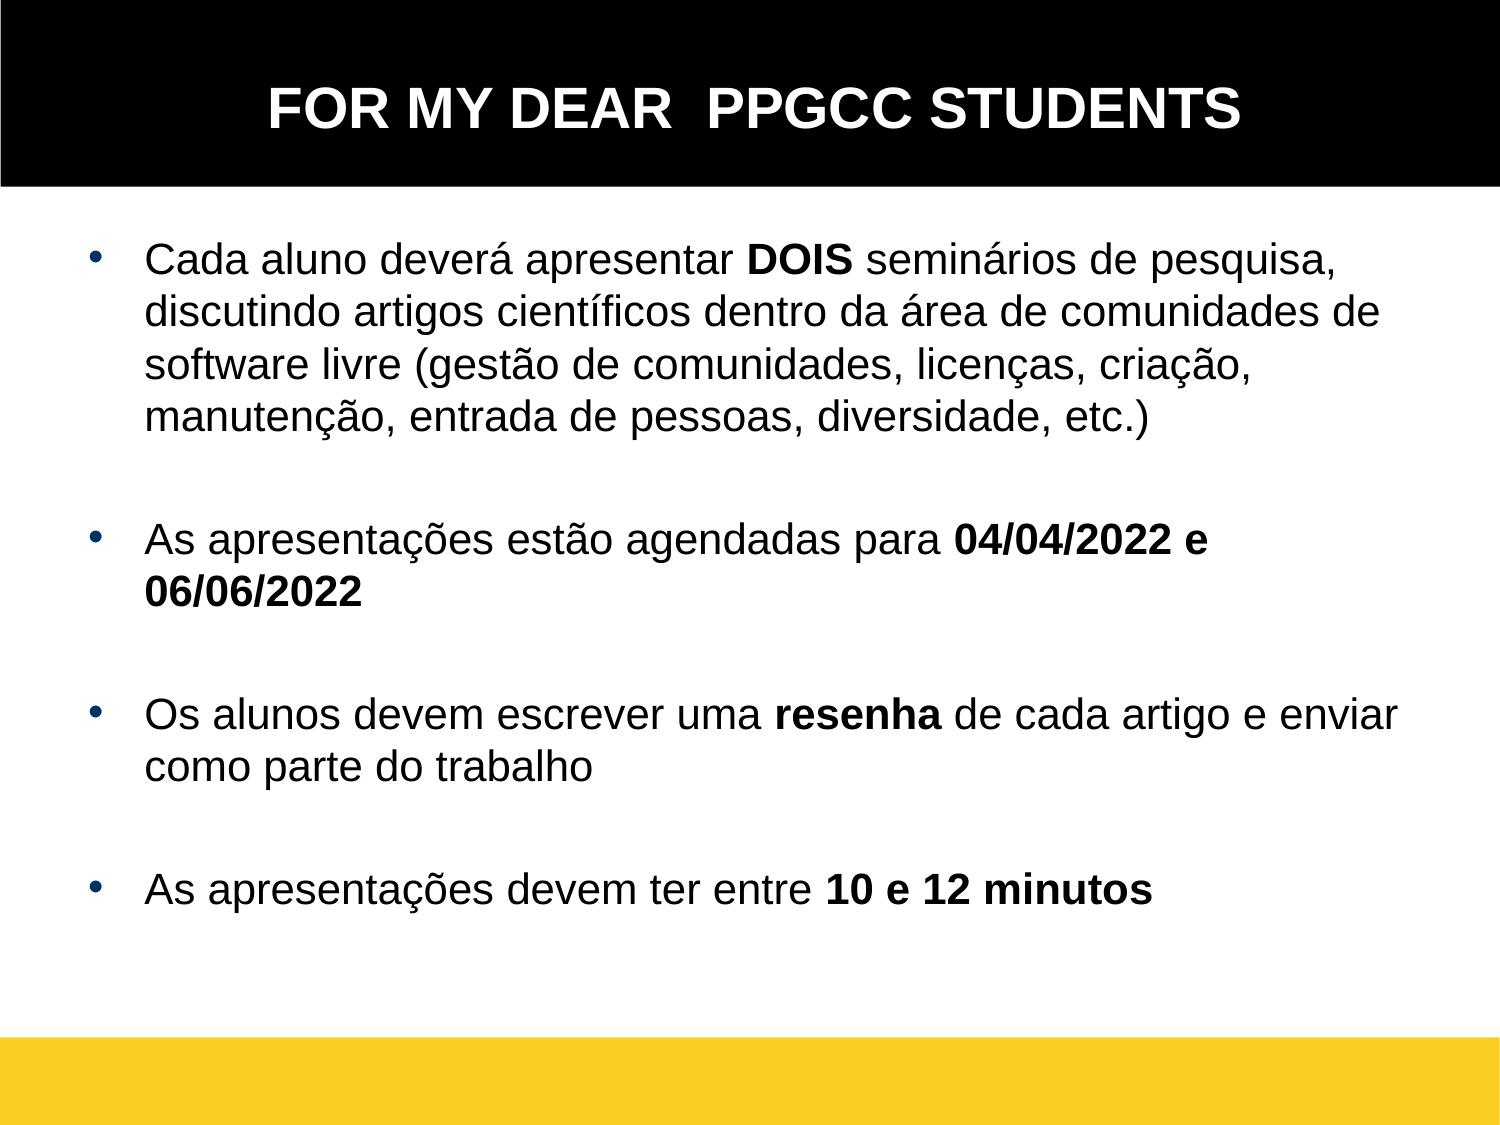

# For my dear  PPGCC students
Cada aluno deverá apresentar DOIS seminários de pesquisa, discutindo artigos científicos dentro da área de comunidades de software livre (gestão de comunidades, licenças, criação, manutenção, entrada de pessoas, diversidade, etc.)

As apresentações estão agendadas para 04/04/2022 e 06/06/2022

Os alunos devem escrever uma resenha de cada artigo e enviar como parte do trabalho

As apresentações devem ter entre 10 e 12 minutos